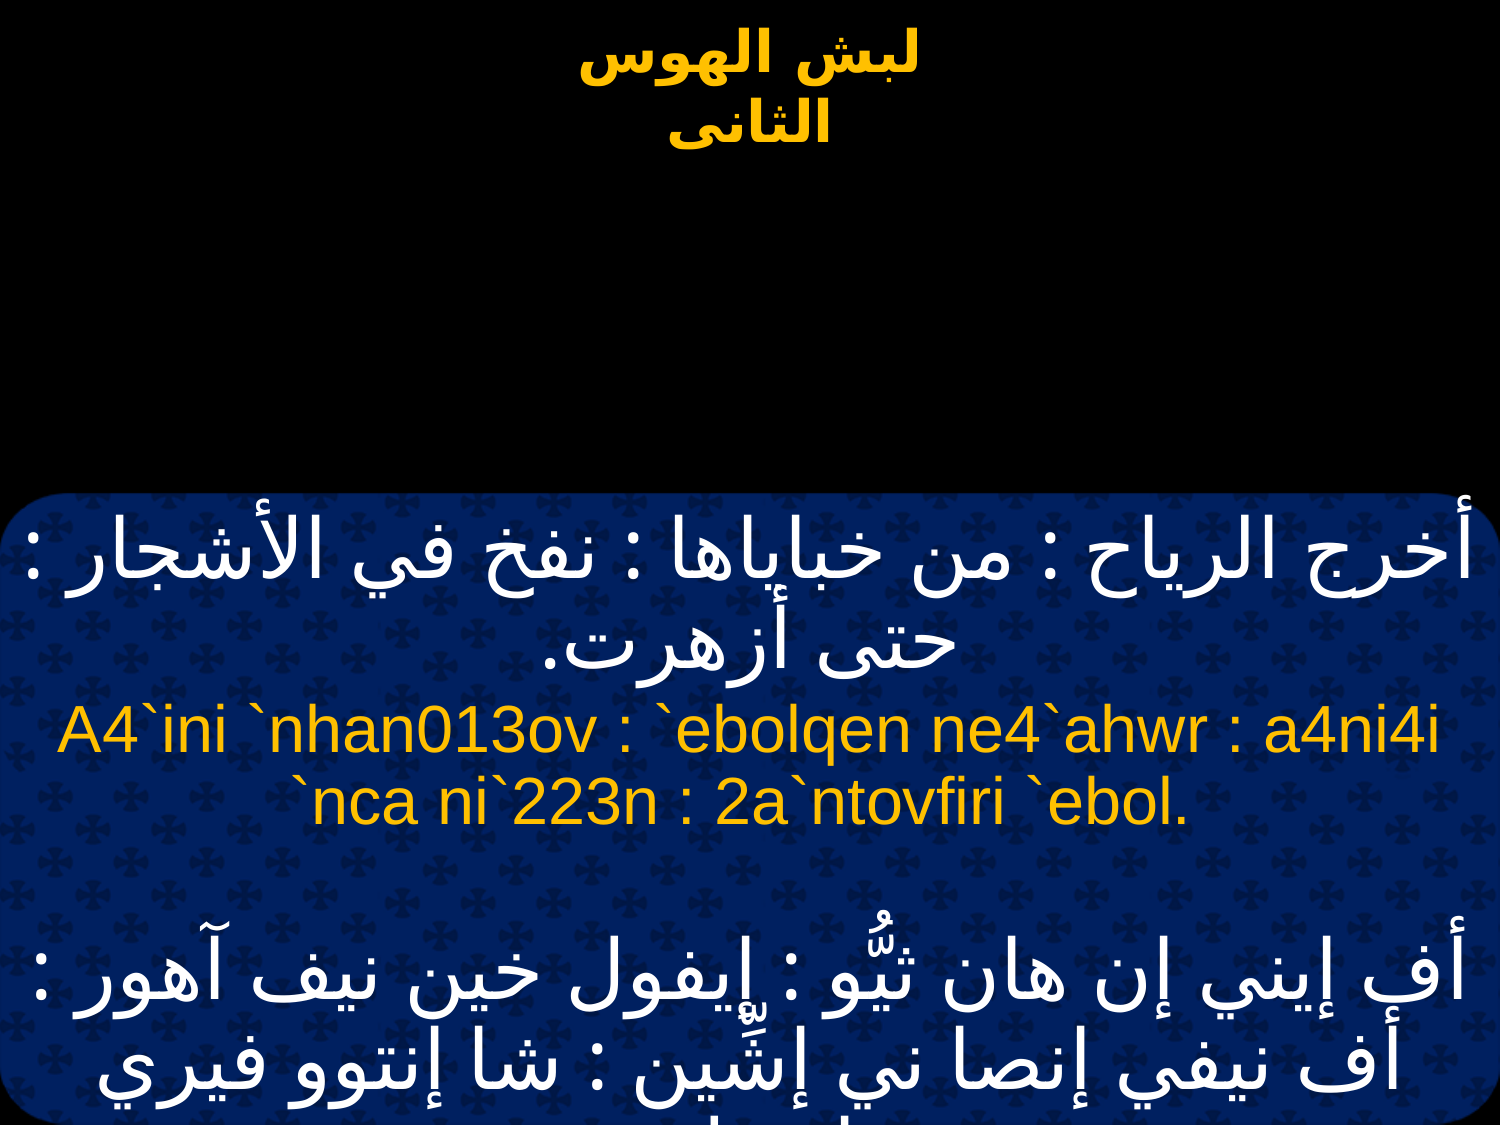

أخرج الرياح : من خباياها : نفخ في الأشجار : حتى أزهرت.
A4`ini `nhan013ov : `ebolqen ne4`ahwr : a4ni4i `nca ni`223n : 2a`ntovfiri `ebol.
أف إيني إن هان ثيُّو : إيفول خين نيف آهور : أف نيفي إنصا ني إشِّين : شا إنتوو فيري إيفول.